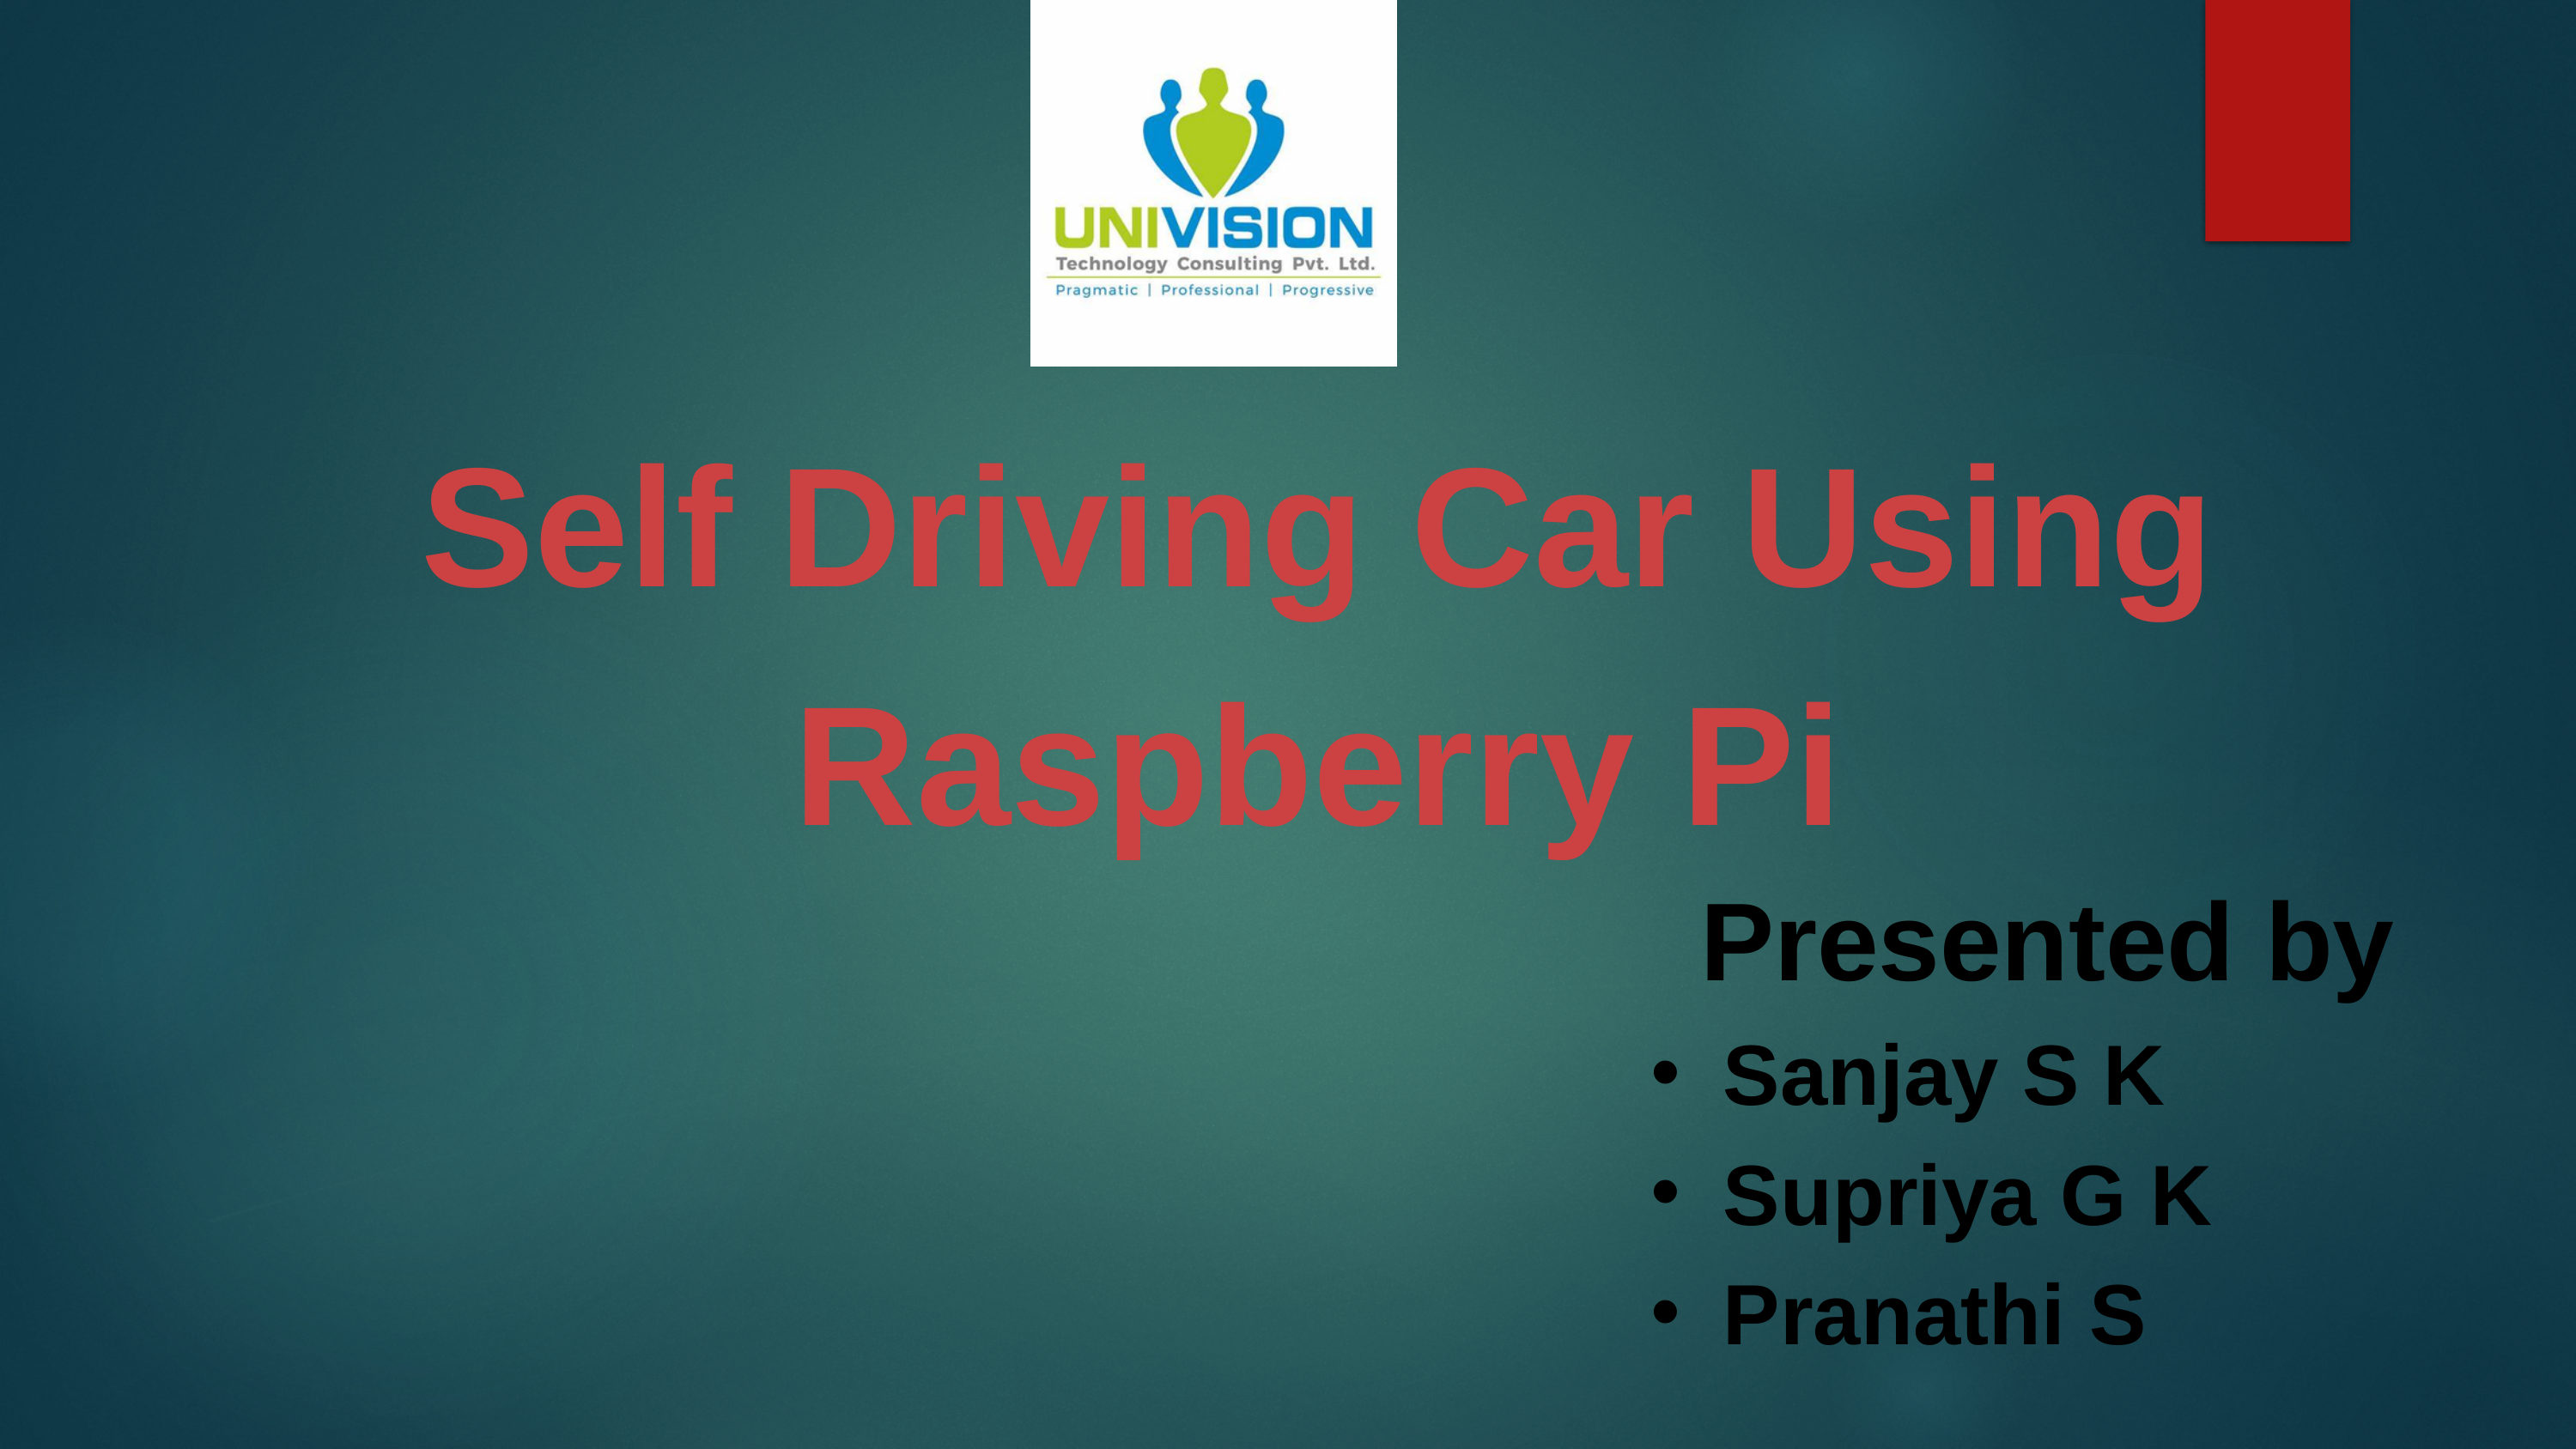

Self Driving Car Using Raspberry Pi
    Presented by
Sanjay S K
Supriya G K
Pranathi S